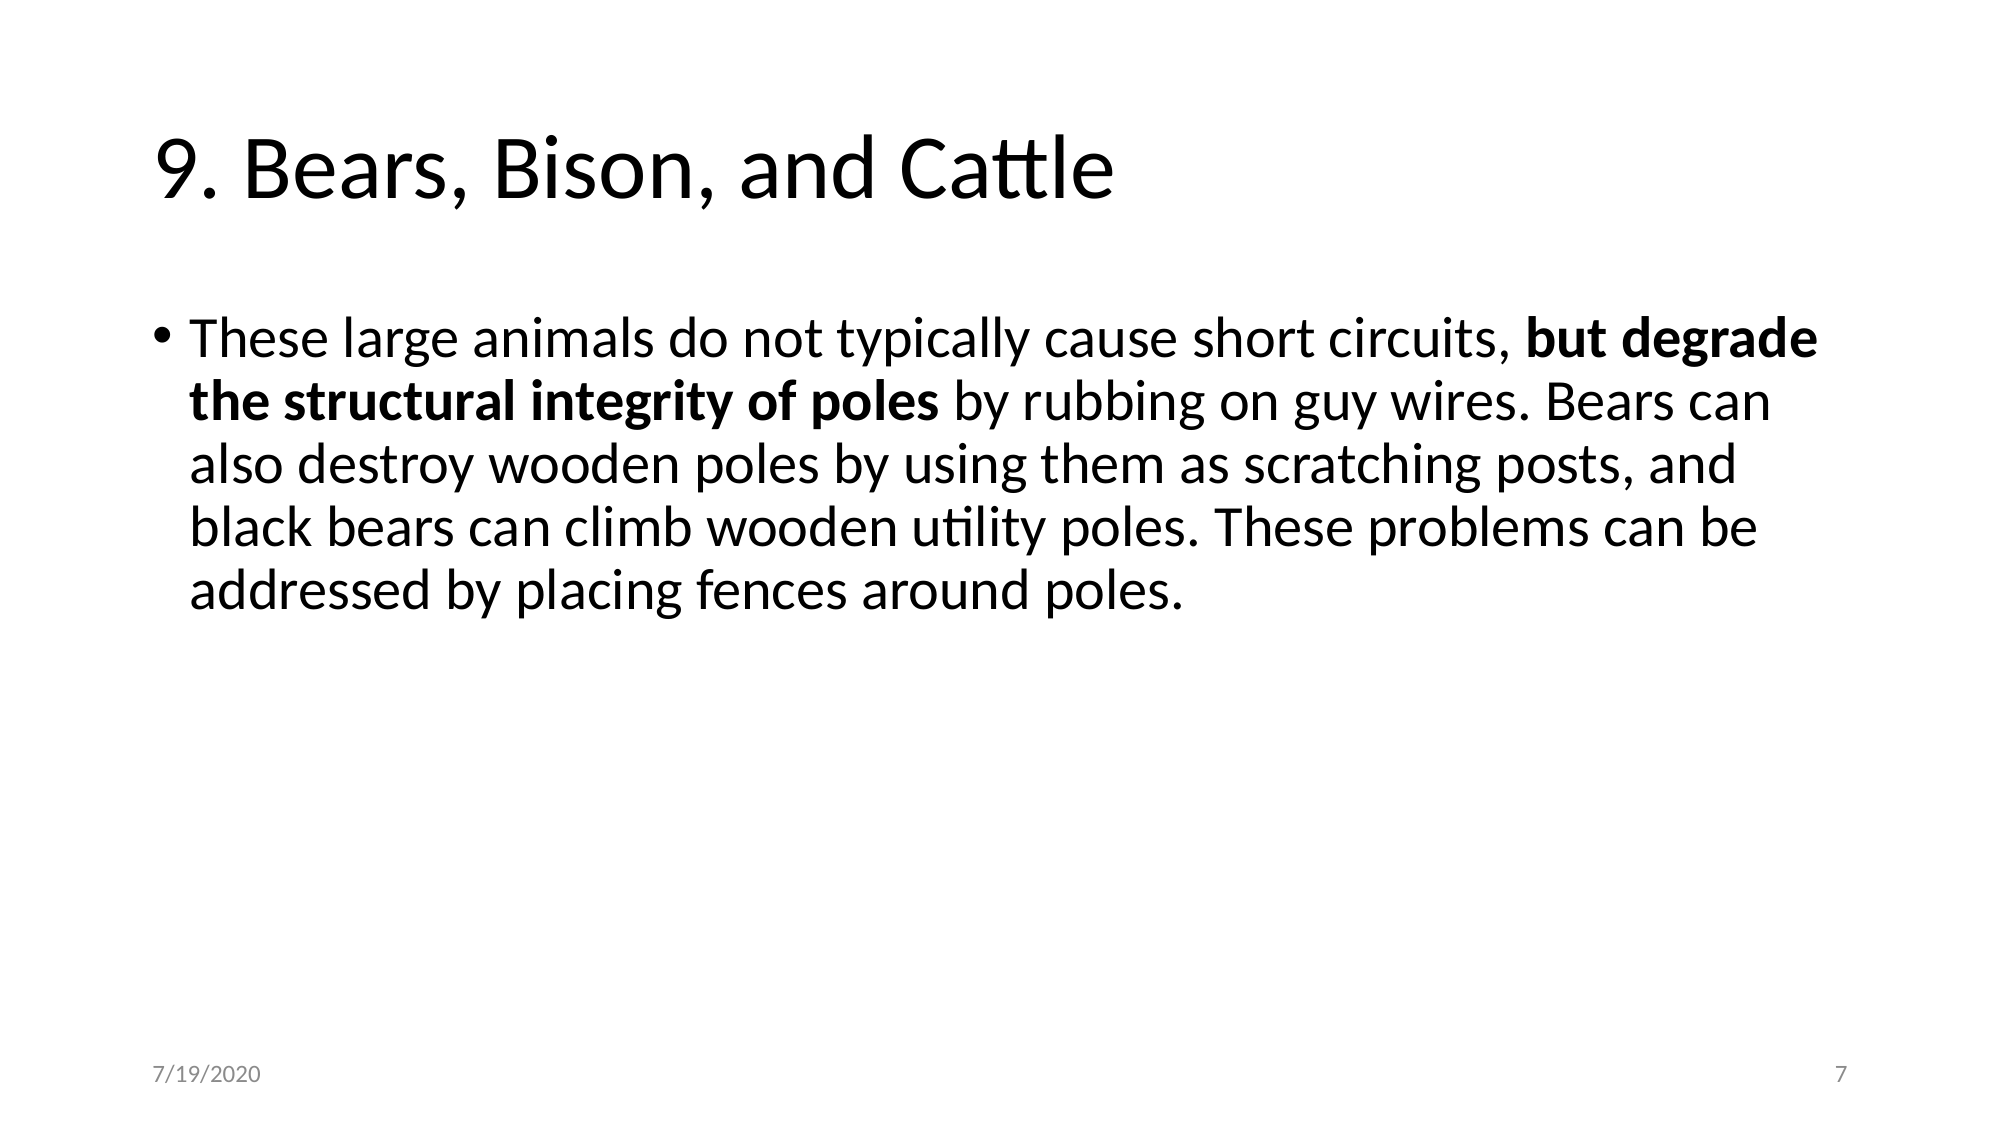

# 9. Bears, Bison, and Cattle
These large animals do not typically cause short circuits, but degrade the structural integrity of poles by rubbing on guy wires. Bears can also destroy wooden poles by using them as scratching posts, and black bears can climb wooden utility poles. These problems can be addressed by placing fences around poles.

7/19/2020
7